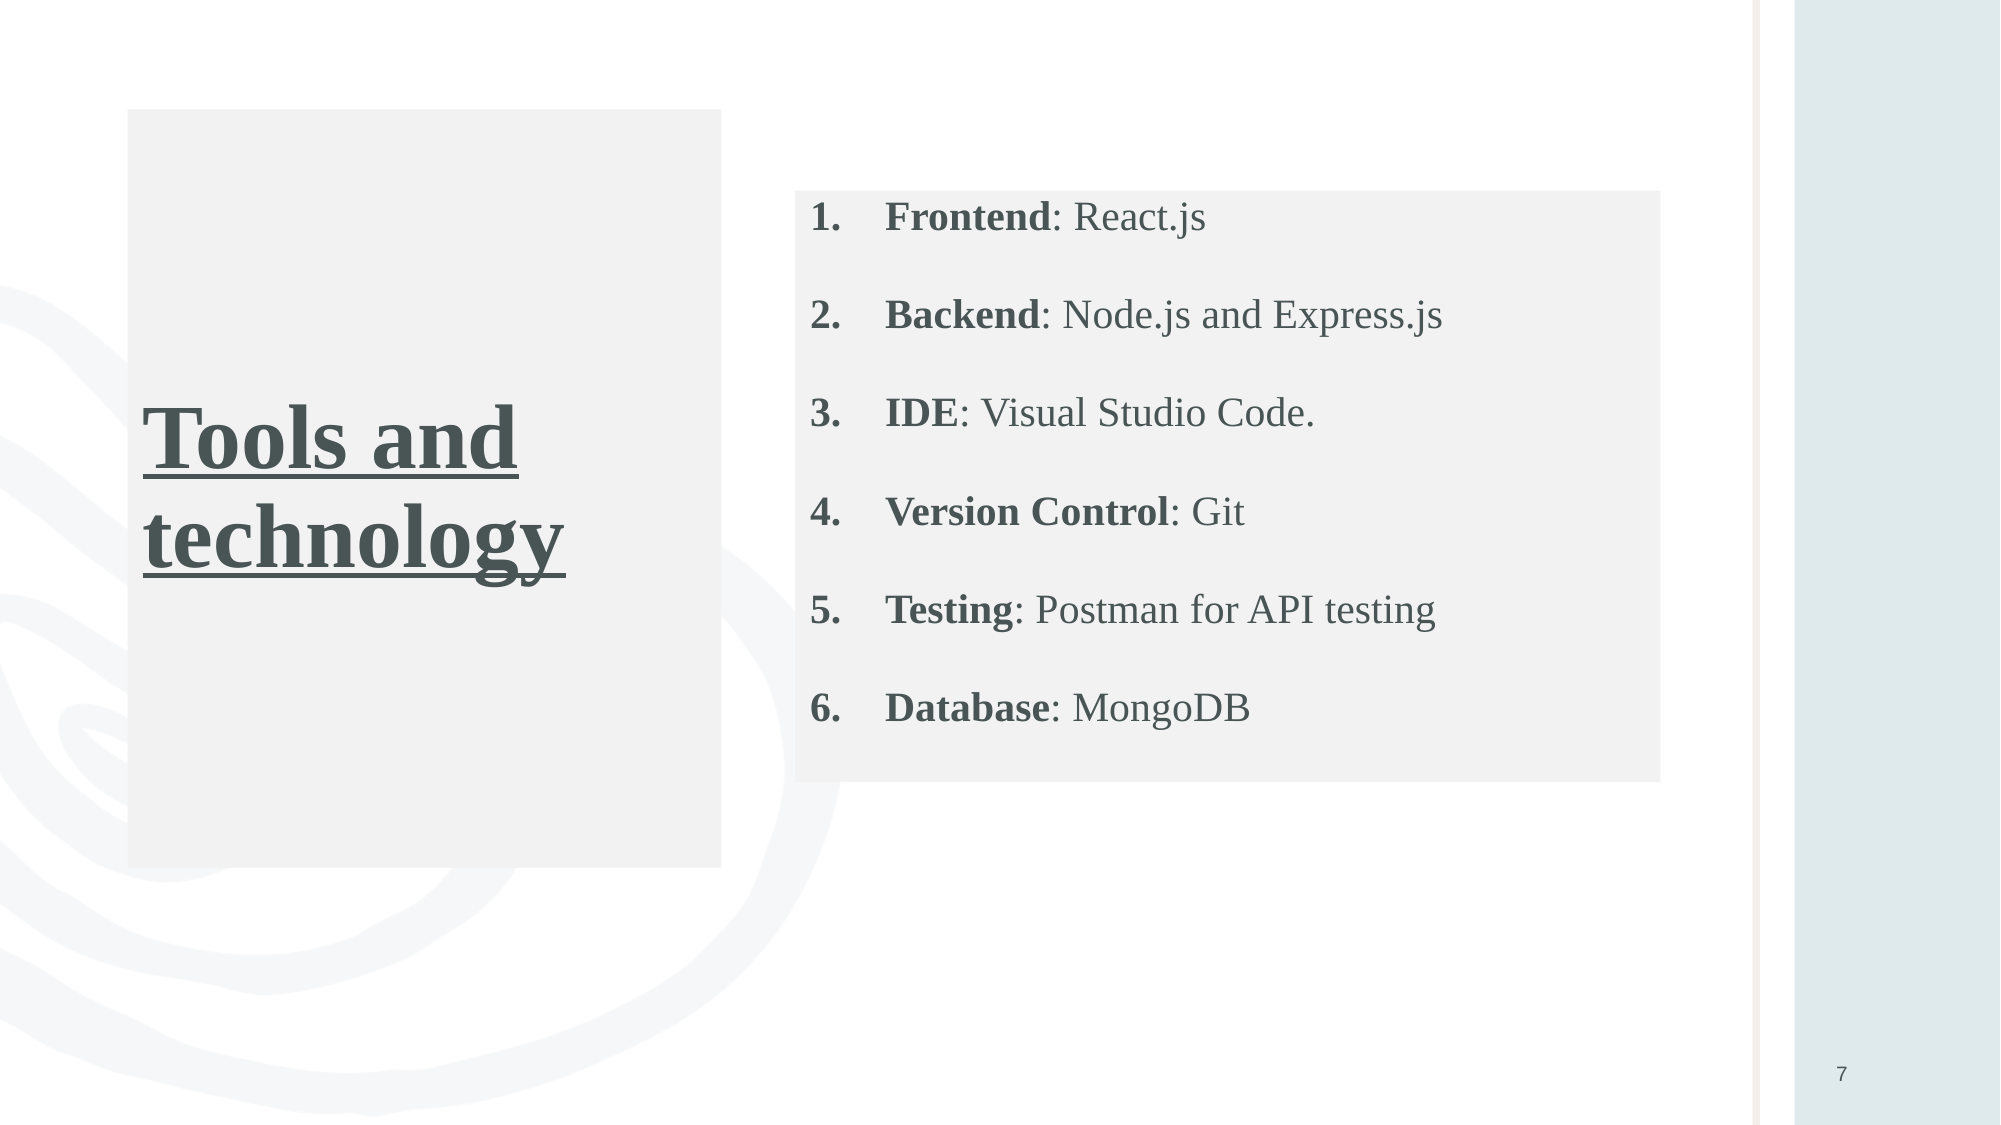

# Tools and technology
Frontend: React.js
Backend: Node.js and Express.js
IDE: Visual Studio Code.
Version Control: Git
Testing: Postman for API testing
Database: MongoDB
7